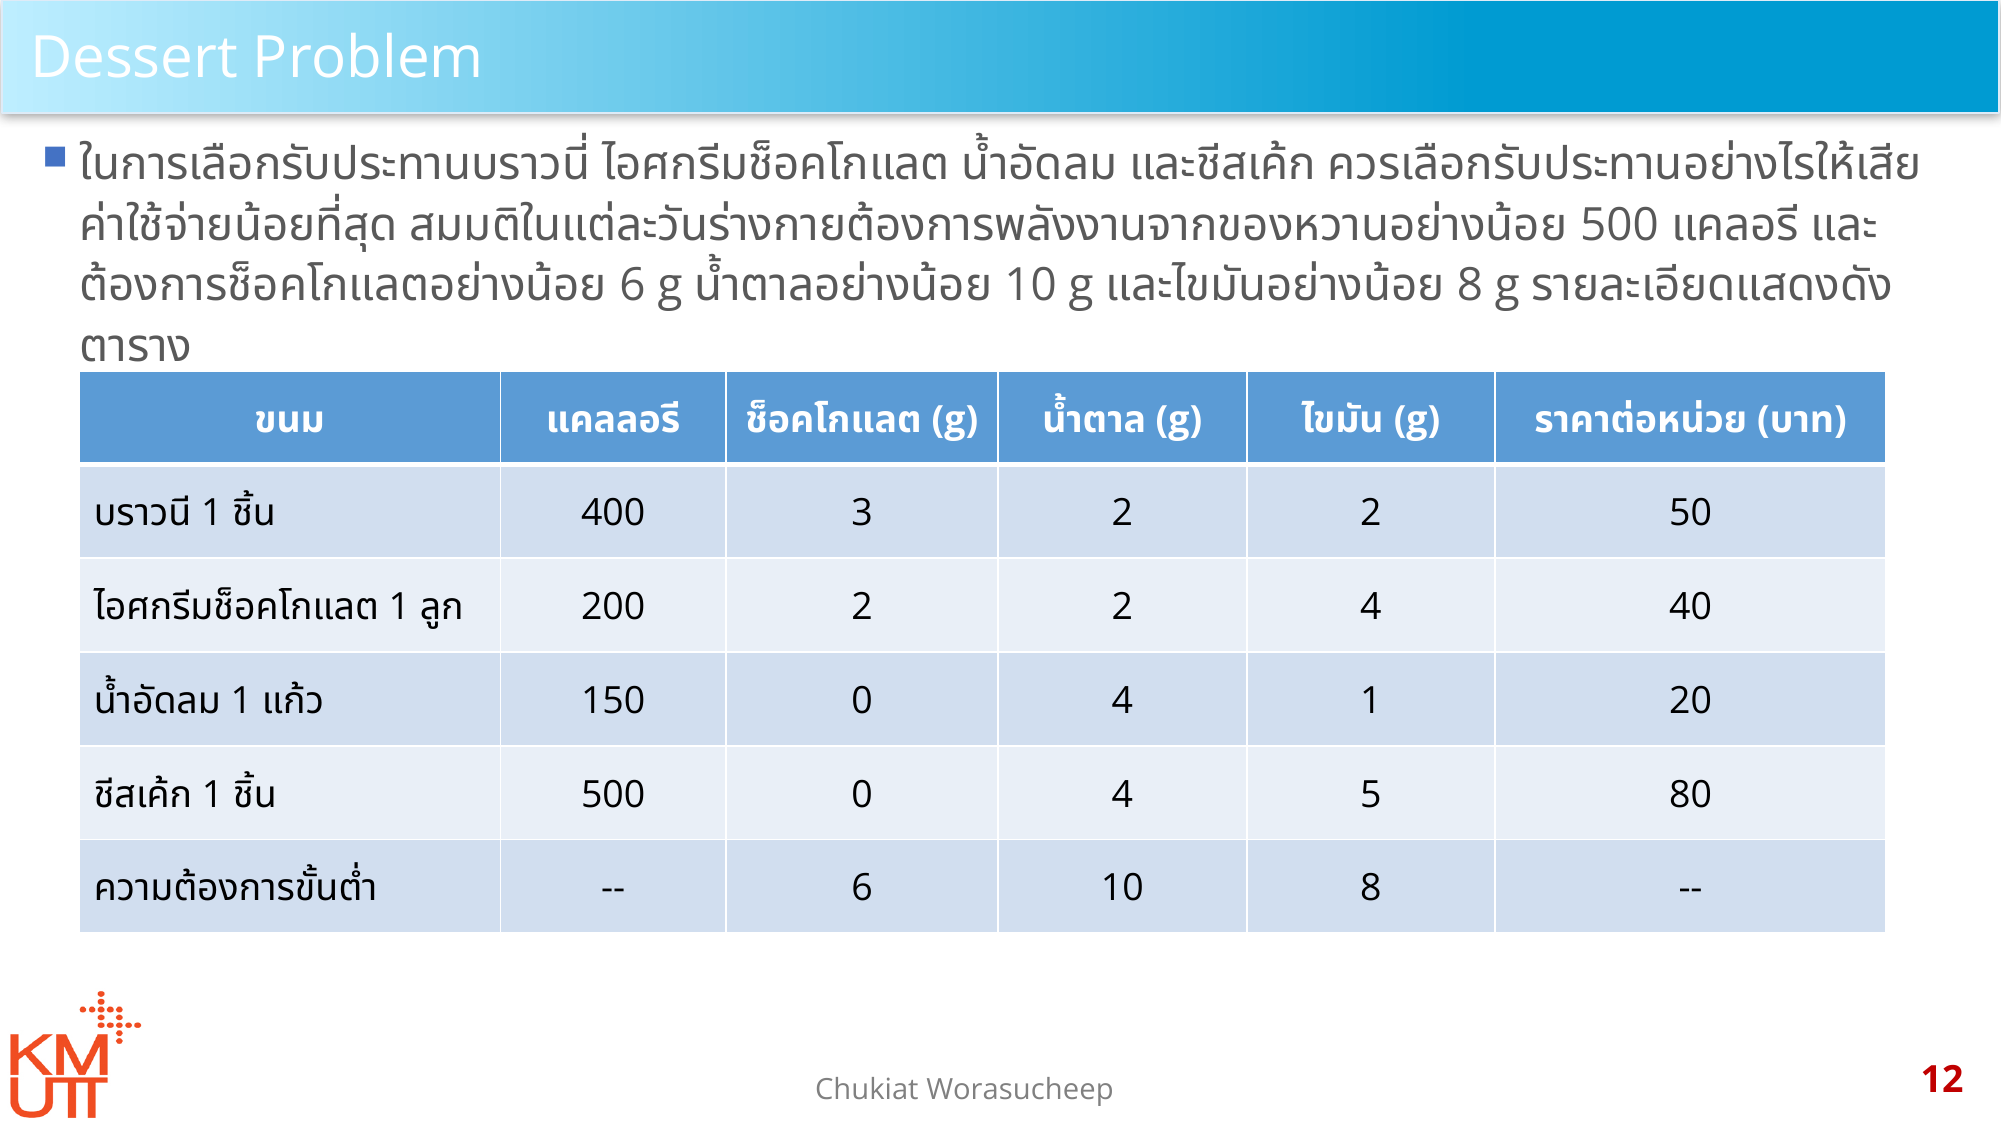

# Dessert Problem
ในการเลือกรับประทานบราวนี่ ไอศกรีมช็อคโกแลต น้ำอัดลม และชีสเค้ก ควรเลือกรับประทานอย่างไรให้เสีย ค่าใช้จ่ายน้อยที่สุด สมมติในแต่ละวันร่างกายต้องการพลังงานจากของหวานอย่างน้อย 500 แคลอรี และต้องการช็อคโกแลตอย่างน้อย 6 g น้ำตาลอย่างน้อย 10 g และไขมันอย่างน้อย 8 g รายละเอียดแสดงดังตาราง
| ขนม | แคลลอรี | ช็อคโกแลต (g) | น้ำตาล (g) | ไขมัน (g) | ราคาต่อหน่วย (บาท) |
| --- | --- | --- | --- | --- | --- |
| บราวนี 1 ชิ้น | 400 | 3 | 2 | 2 | 50 |
| ไอศกรีมช็อคโกแลต 1 ลูก | 200 | 2 | 2 | 4 | 40 |
| น้ำอัดลม 1 แก้ว | 150 | 0 | 4 | 1 | 20 |
| ชีสเค้ก 1 ชิ้น | 500 | 0 | 4 | 5 | 80 |
| ความต้องการขั้นต่ำ | -- | 6 | 10 | 8 | -- |
12
Chukiat Worasucheep